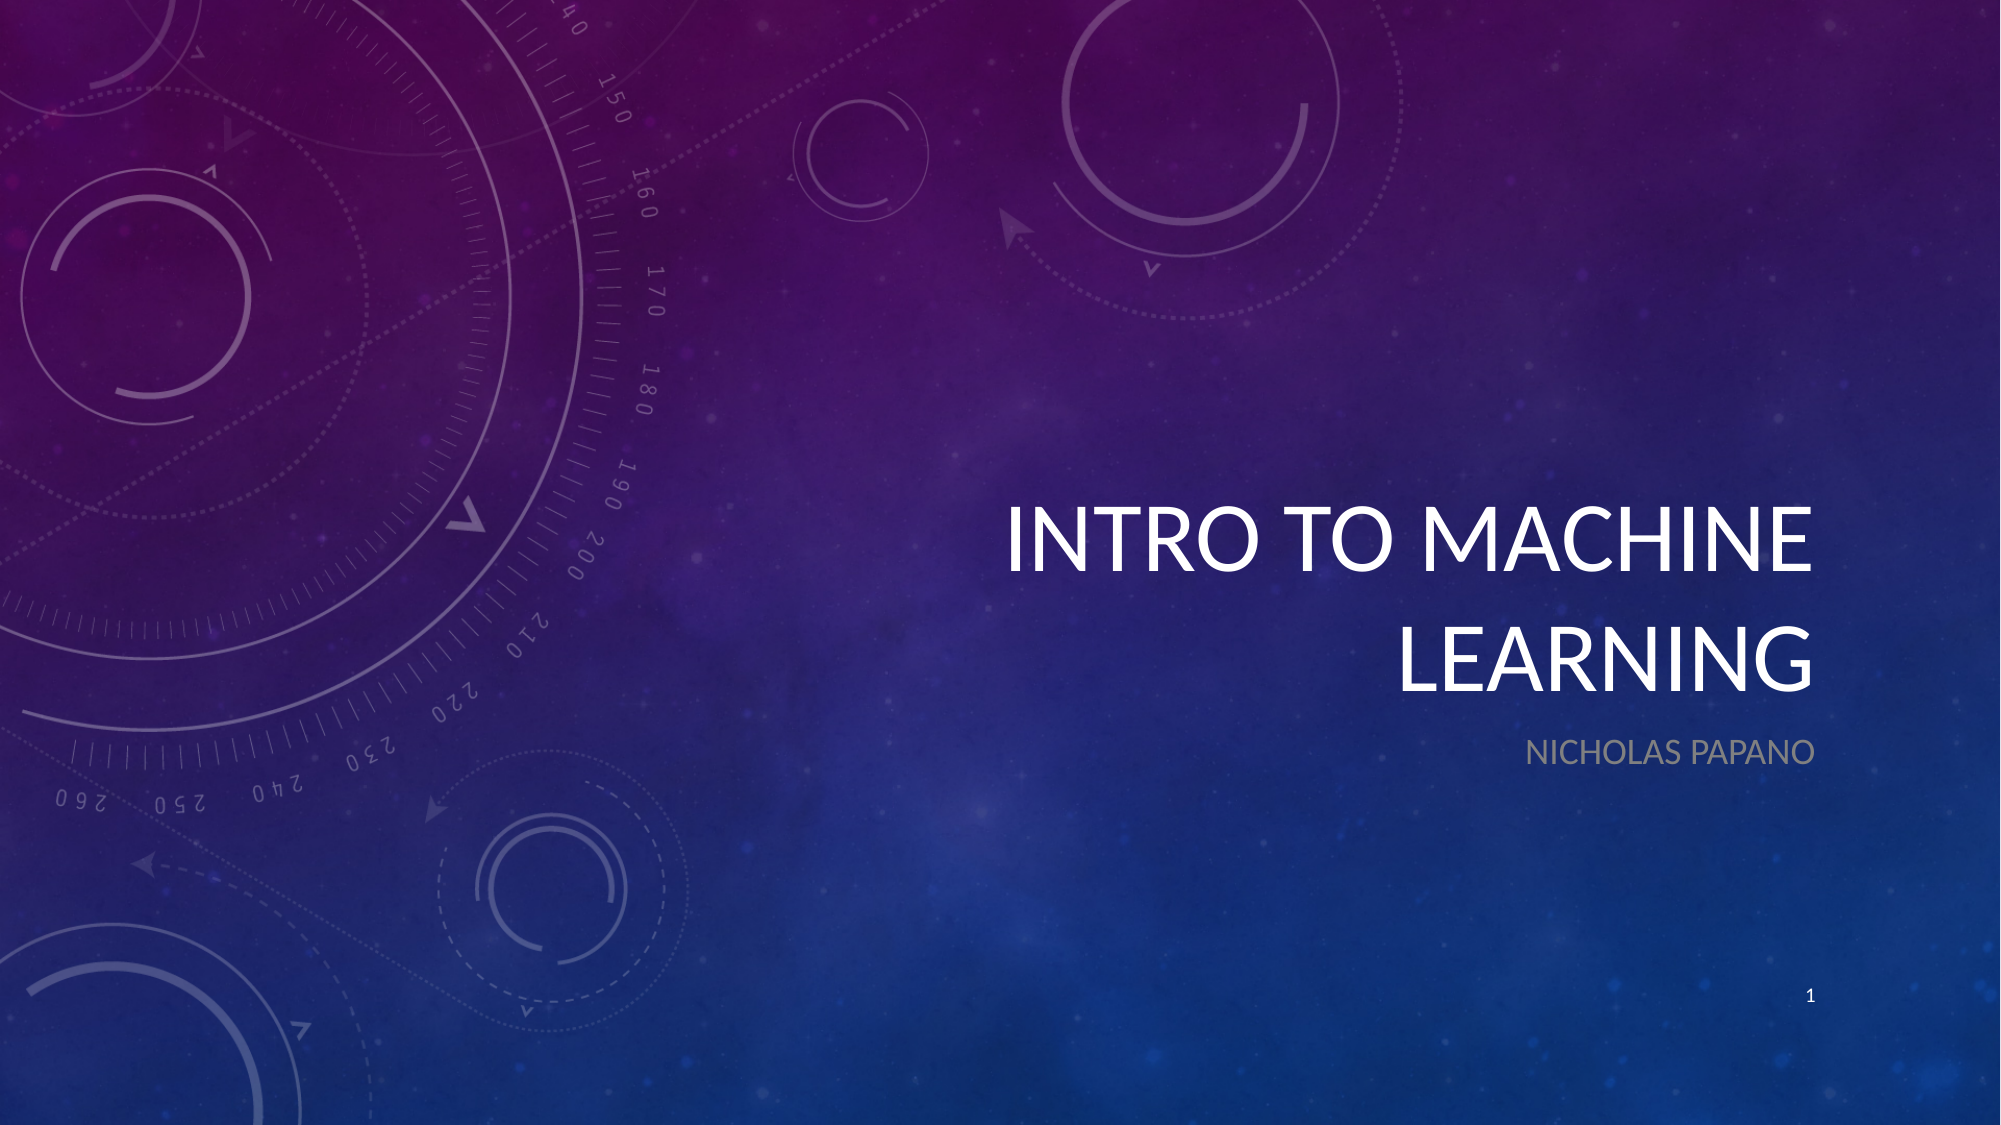

# Intro to Machine Learning
Nicholas Papano
1